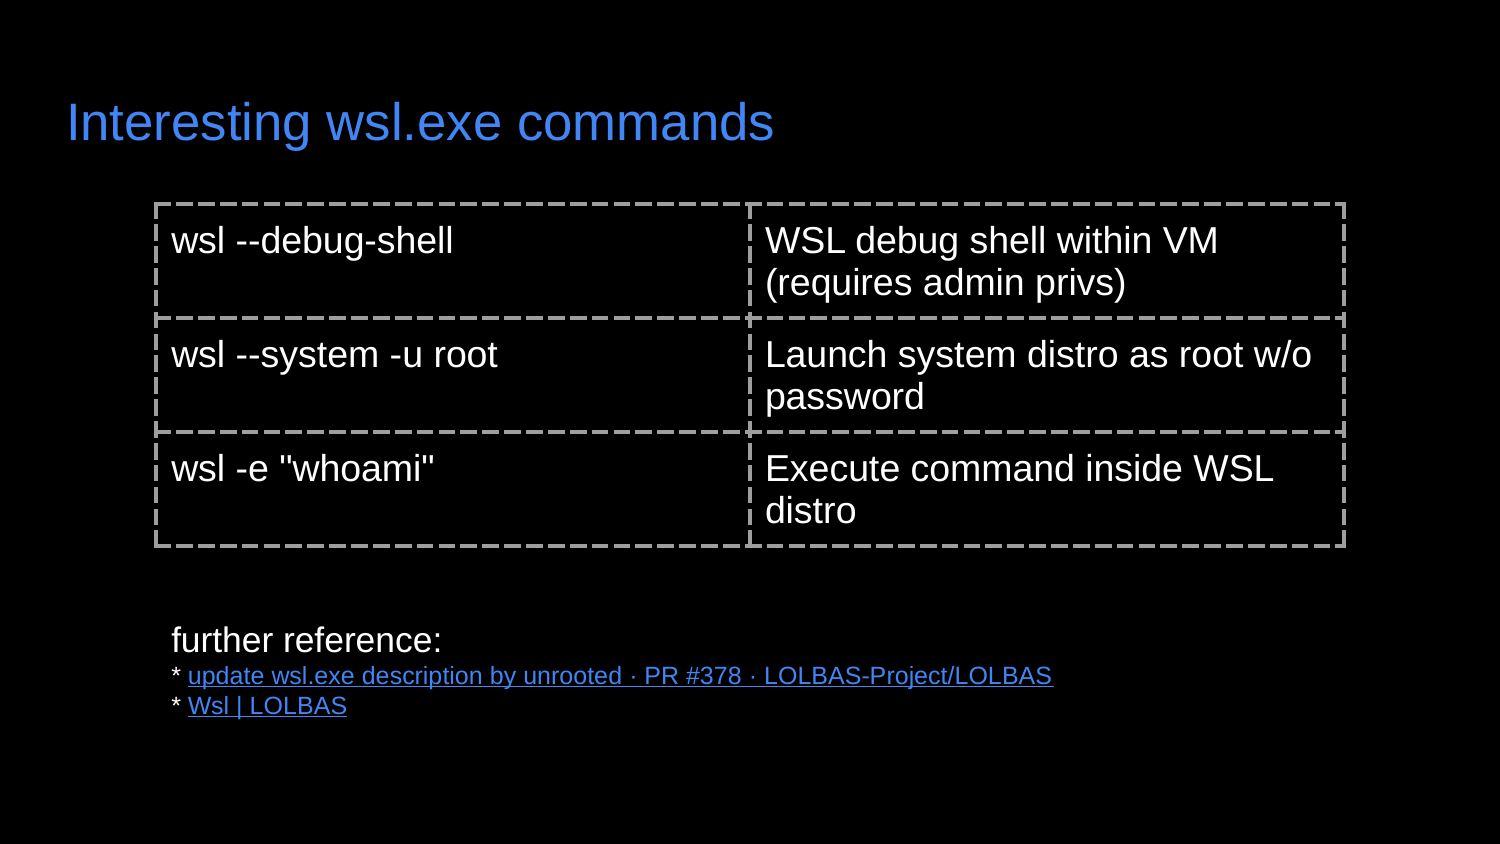

# Interesting wsl.exe commands
| wsl --debug-shell | WSL debug shell within VM (requires admin privs) |
| --- | --- |
| wsl --system -u root | Launch system distro as root w/o password |
| wsl -e "whoami" | Execute command inside WSL distro |
further reference:
* update wsl.exe description by unrooted · PR #378 · LOLBAS-Project/LOLBAS
* Wsl | LOLBAS